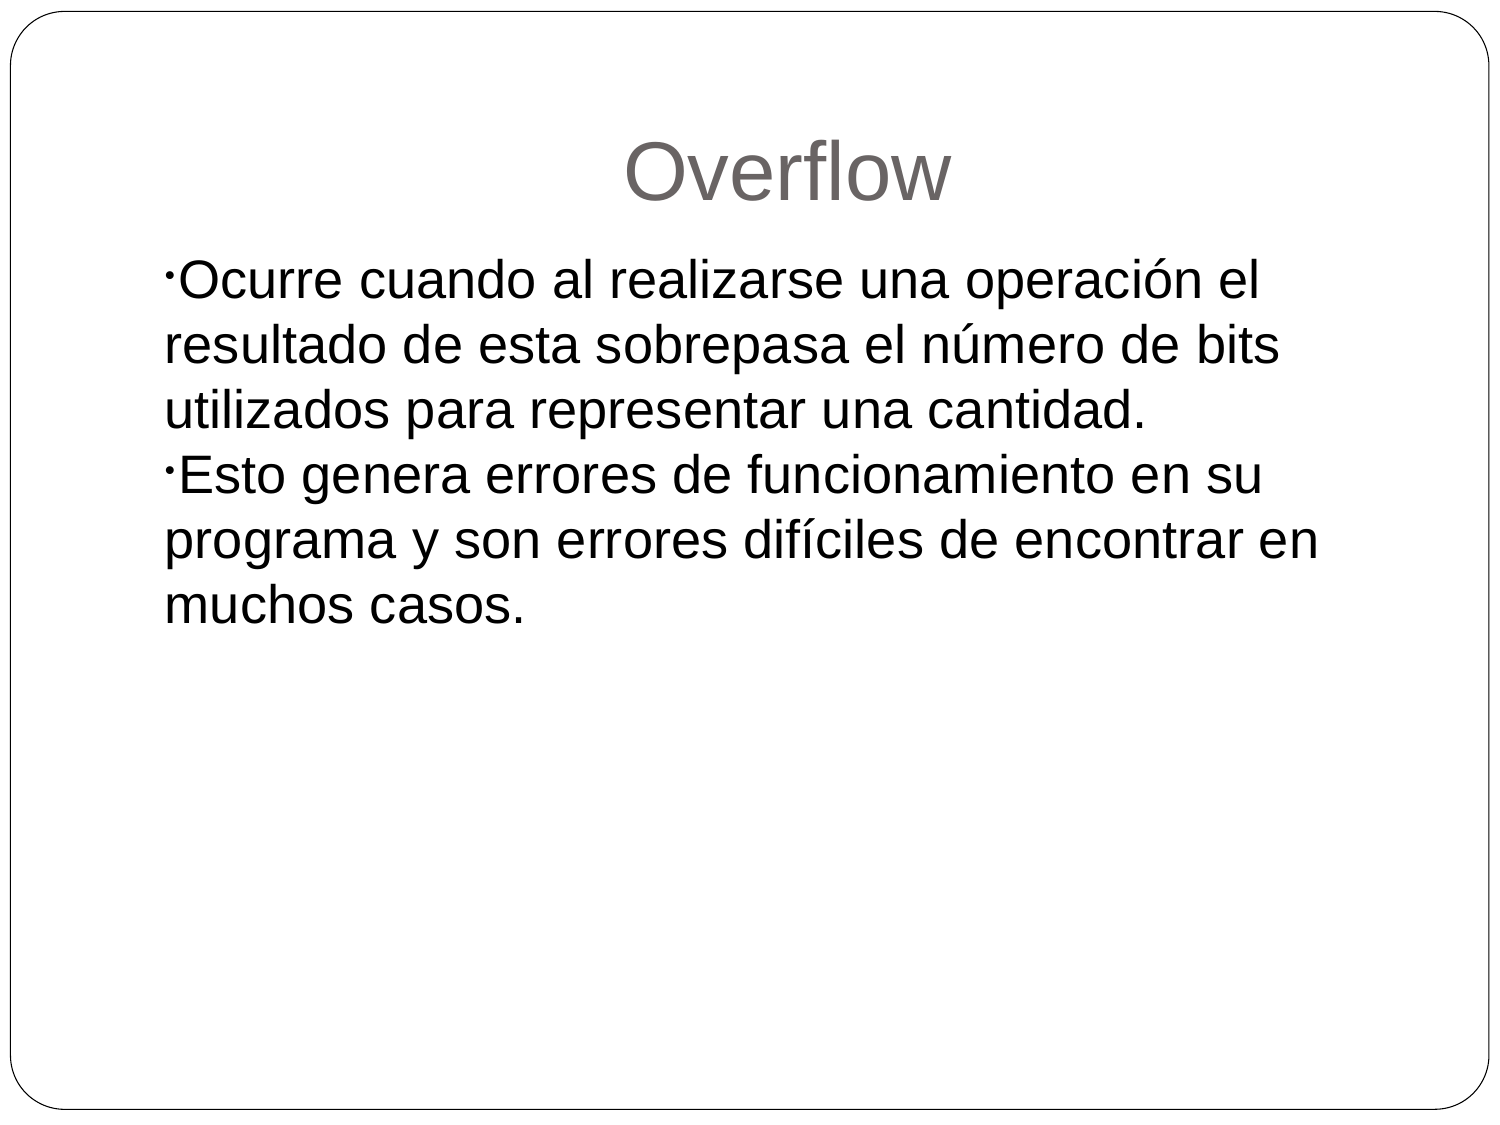

Overflow
Ocurre cuando al realizarse una operación el resultado de esta sobrepasa el número de bits utilizados para representar una cantidad.
Esto genera errores de funcionamiento en su programa y son errores difíciles de encontrar en muchos casos.